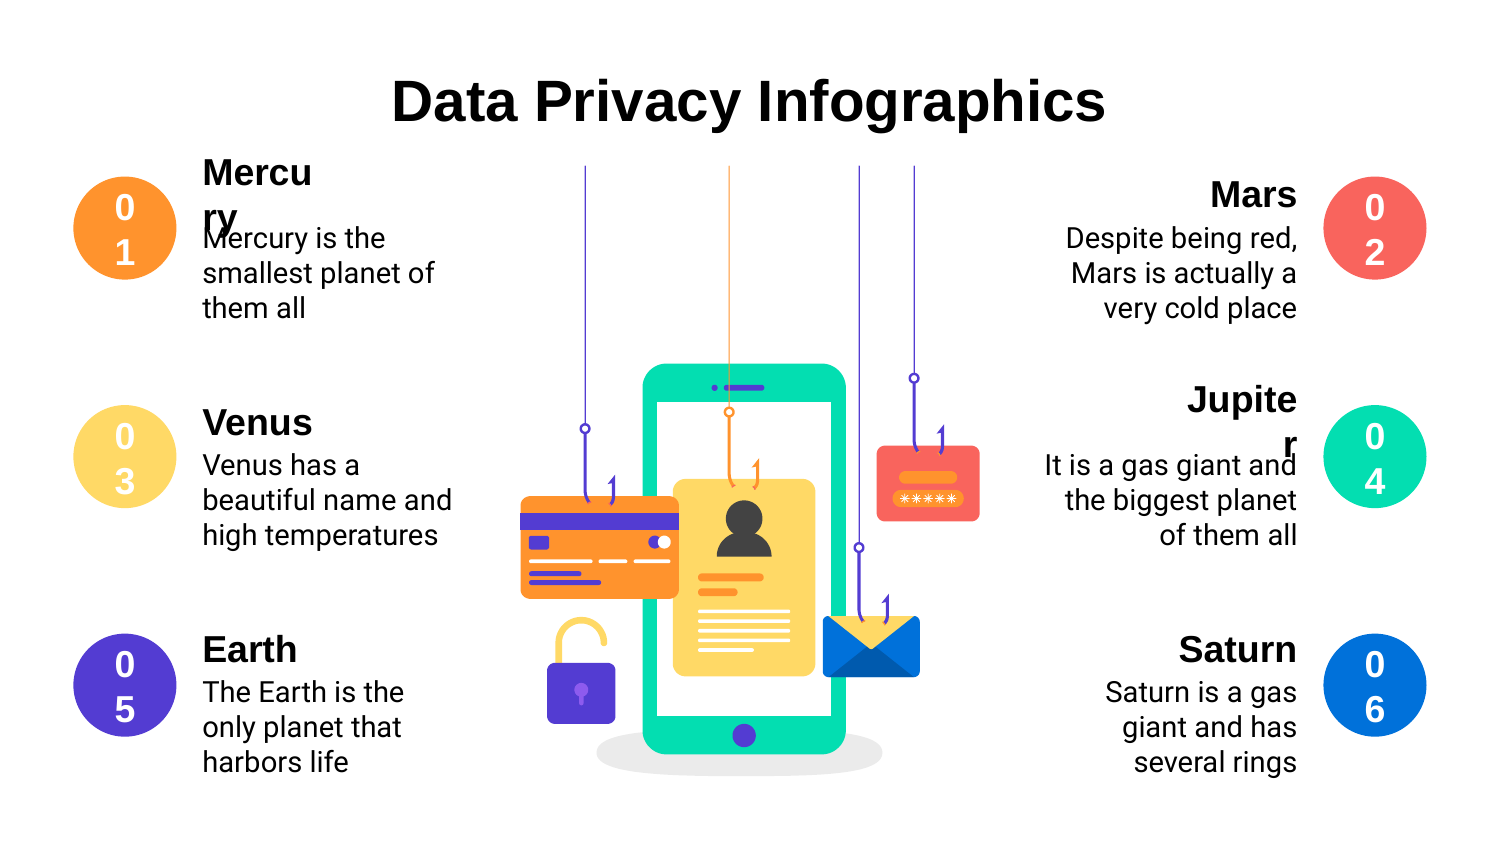

# Data Privacy Infographics
Mercury
01
Mercury is the smallest planet of them all
Mars
02
Despite being red, Mars is actually a very cold place

Jupiter
04
It is a gas giant and the biggest planet of them all
Venus
03

Venus has a beautiful name and high temperatures
Earth
05
The Earth is the only planet that harbors life
Saturn
06
Saturn is a gas giant and has several rings